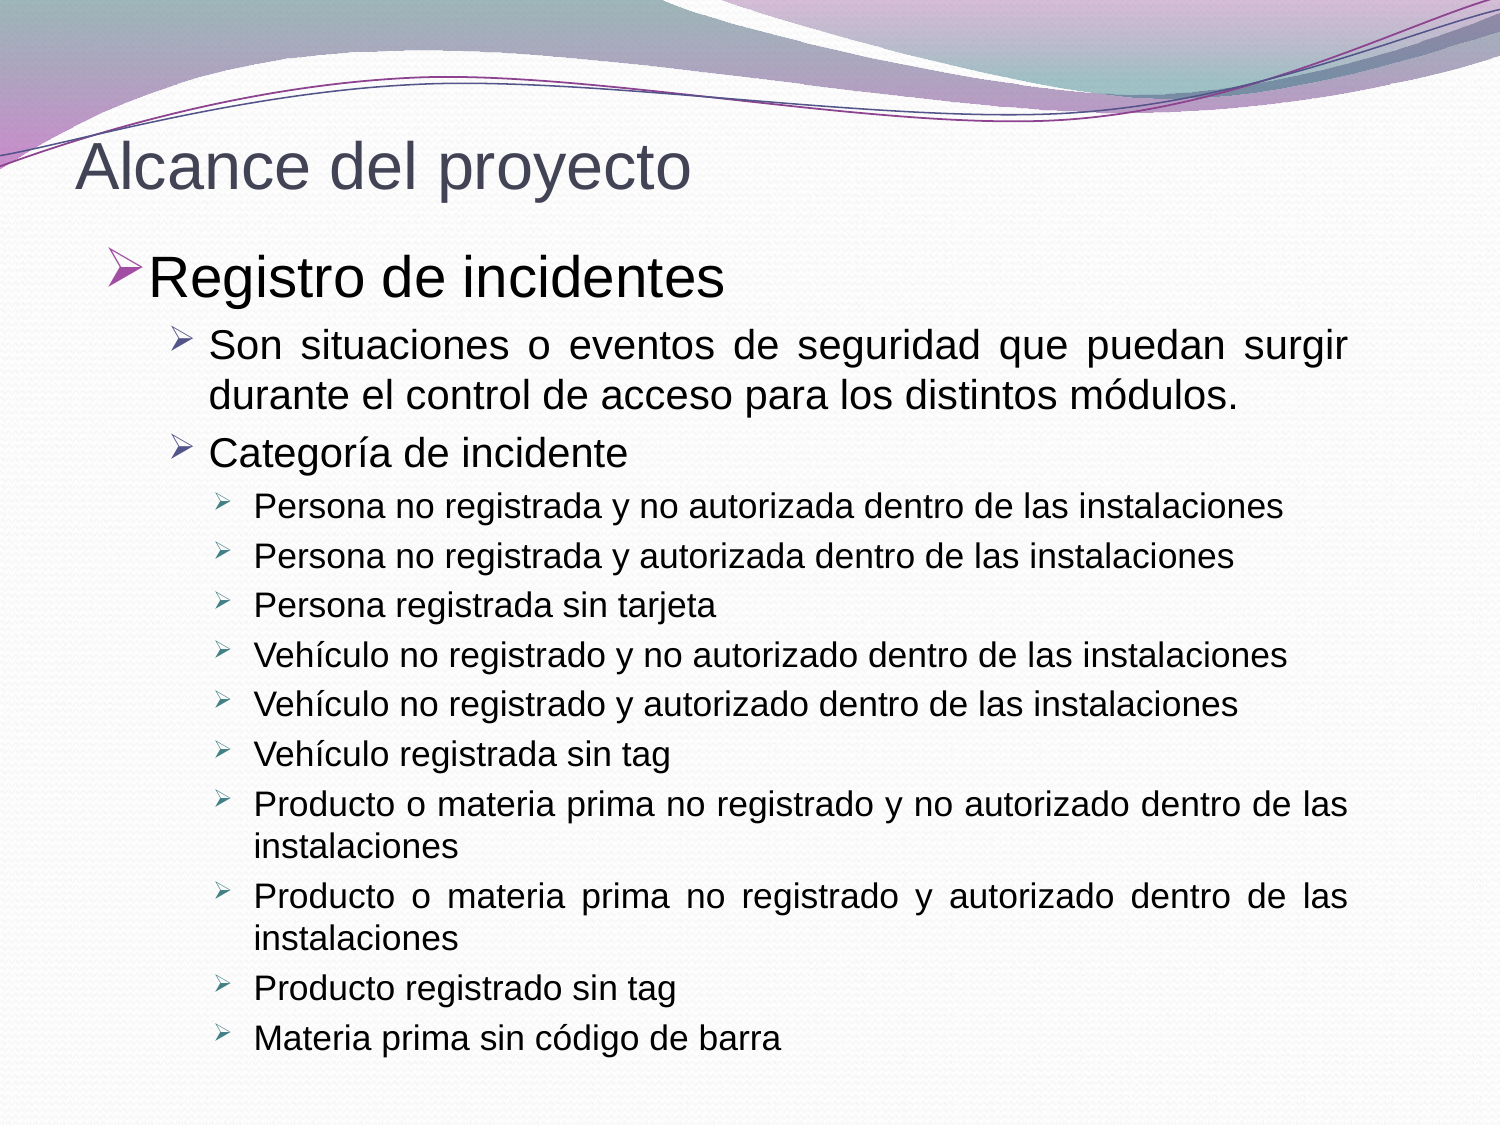

# Alcance del proyecto

Registro de incidentes
Son situaciones o eventos de seguridad que puedan surgir durante el control de acceso para los distintos módulos.
Categoría de incidente
Persona no registrada y no autorizada dentro de las instalaciones
Persona no registrada y autorizada dentro de las instalaciones
Persona registrada sin tarjeta
Vehículo no registrado y no autorizado dentro de las instalaciones
Vehículo no registrado y autorizado dentro de las instalaciones
Vehículo registrada sin tag
Producto o materia prima no registrado y no autorizado dentro de las instalaciones
Producto o materia prima no registrado y autorizado dentro de las instalaciones
Producto registrado sin tag
Materia prima sin código de barra